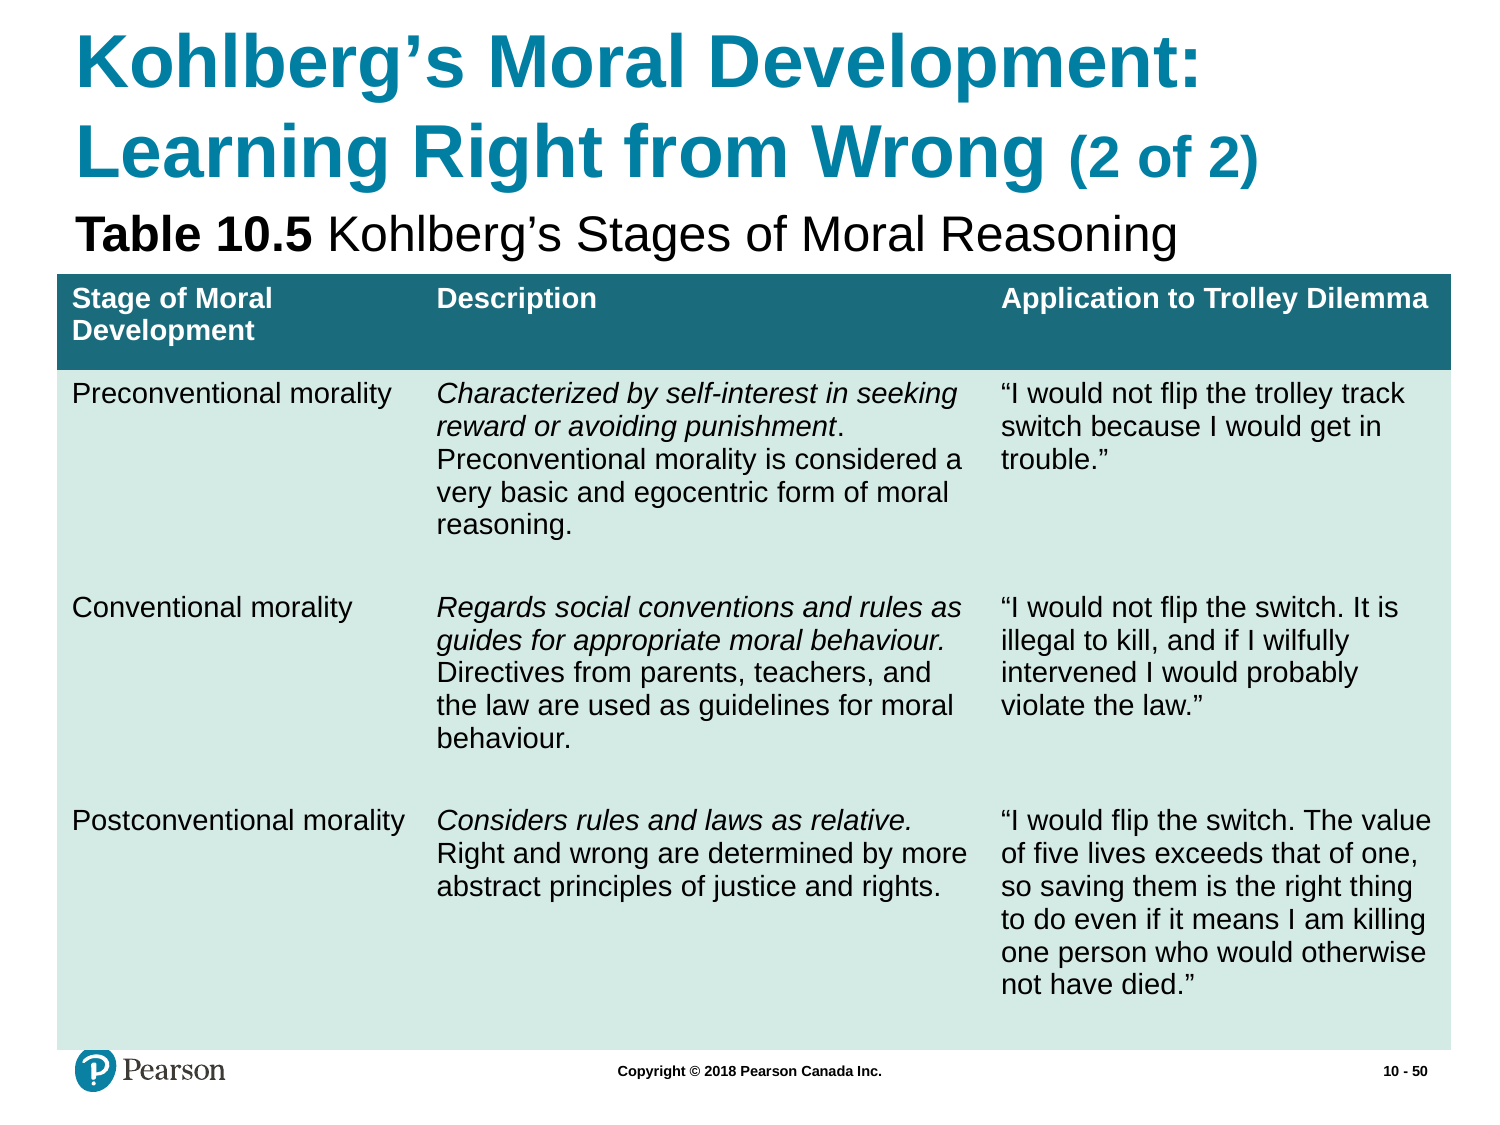

# Kohlberg’s Moral Development: Learning Right from Wrong (2 of 2)
Table 10.5 Kohlberg’s Stages of Moral Reasoning
| Stage of Moral Development | Description | Application to Trolley Dilemma |
| --- | --- | --- |
| Preconventional morality | Characterized by self-interest in seeking reward or avoiding punishment. Preconventional morality is considered a very basic and egocentric form of moral reasoning. | “I would not flip the trolley track switch because I would get in trouble.” |
| Conventional morality | Regards social conventions and rules as guides for appropriate moral behaviour. Directives from parents, teachers, and the law are used as guidelines for moral behaviour. | “I would not flip the switch. It is illegal to kill, and if I wilfully intervened I would probably violate the law.” |
| Postconventional morality | Considers rules and laws as relative. Right and wrong are determined by more abstract principles of justice and rights. | “I would flip the switch. The value of five lives exceeds that of one, so saving them is the right thing to do even if it means I am killing one person who would otherwise not have died.” |